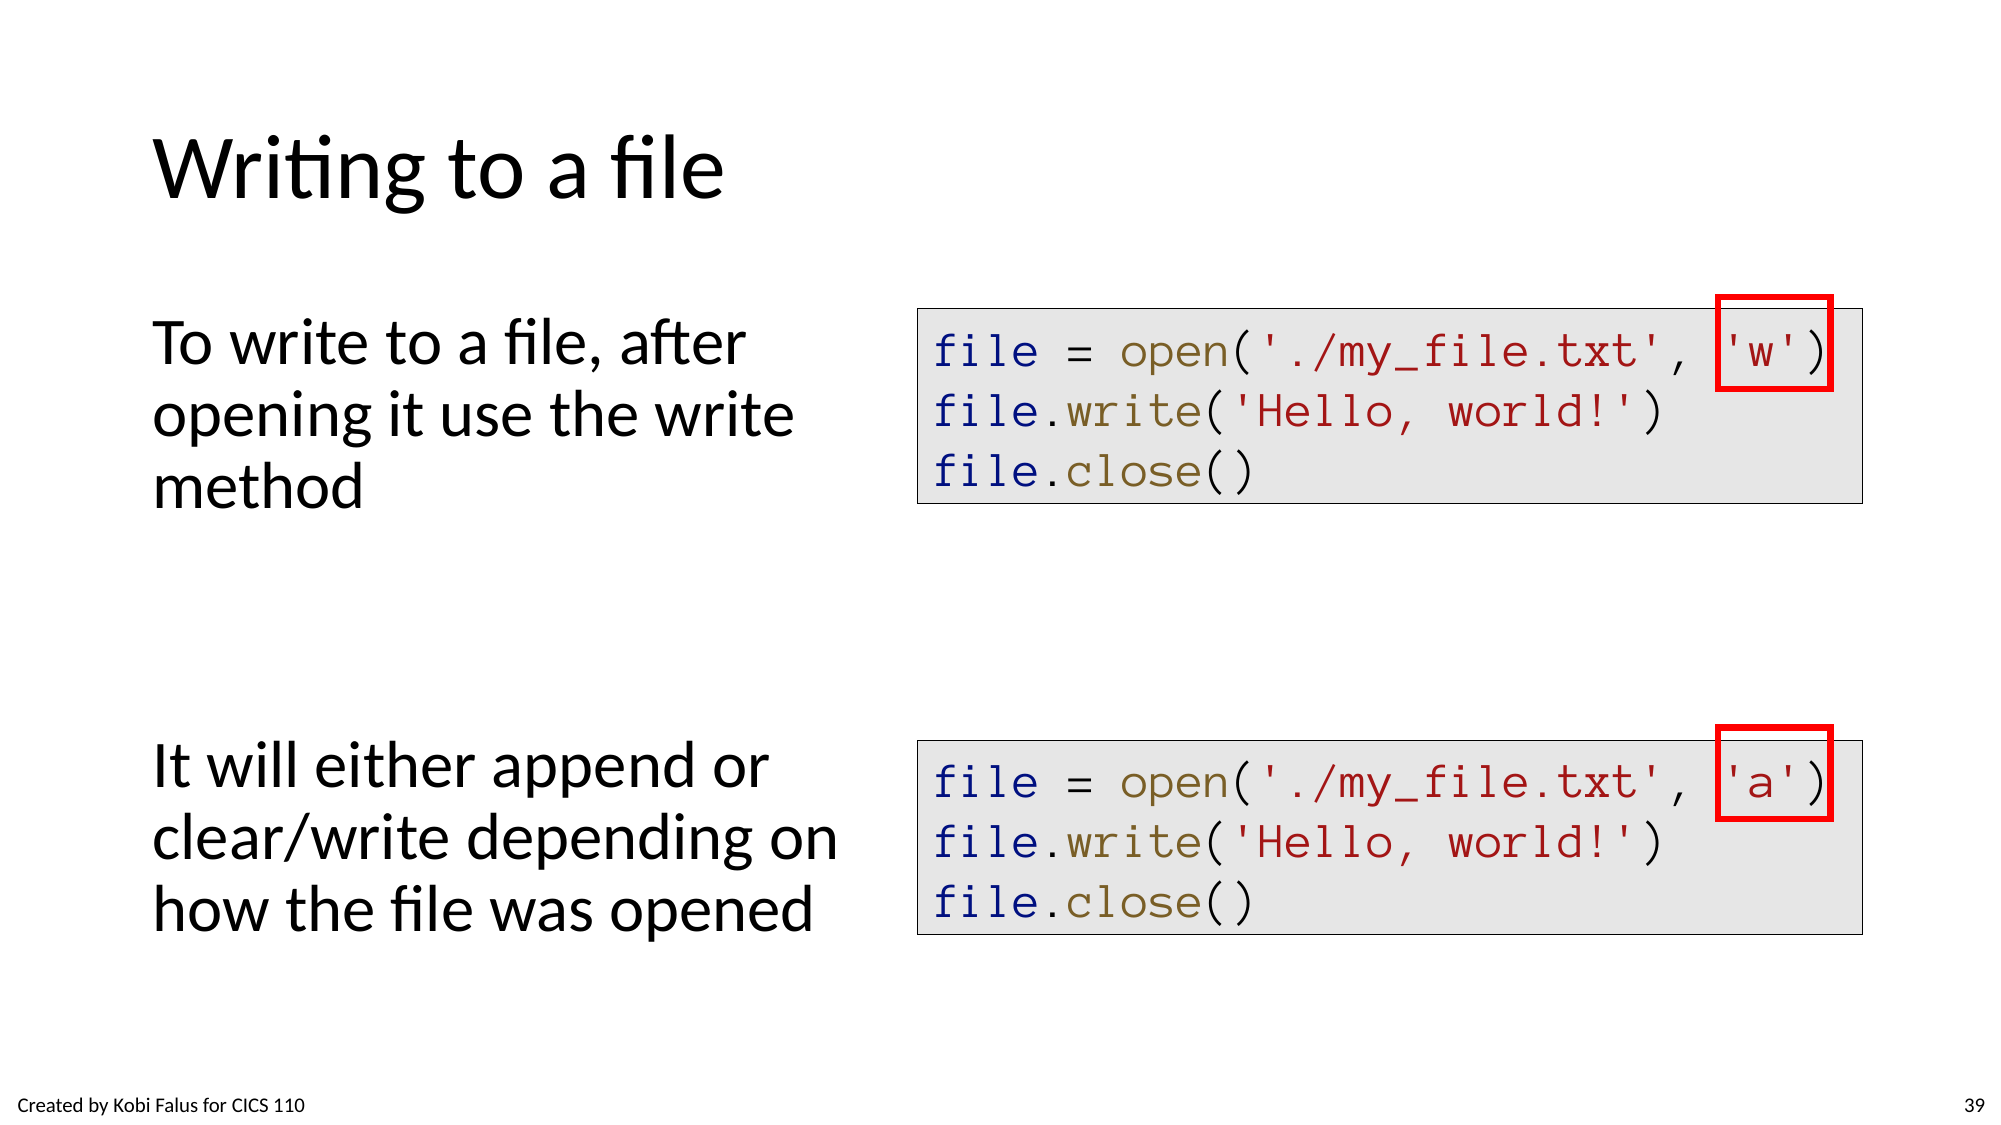

# Writing to a file

To write to a file, after opening it use the write method

It will either append or clear/write depending on how the file was opened
file = open('./my_file.txt', 'w')
file.write('Hello, world!')
file.close()

file = open('./my_file.txt', 'a')
file.write('Hello, world!')
file.close()